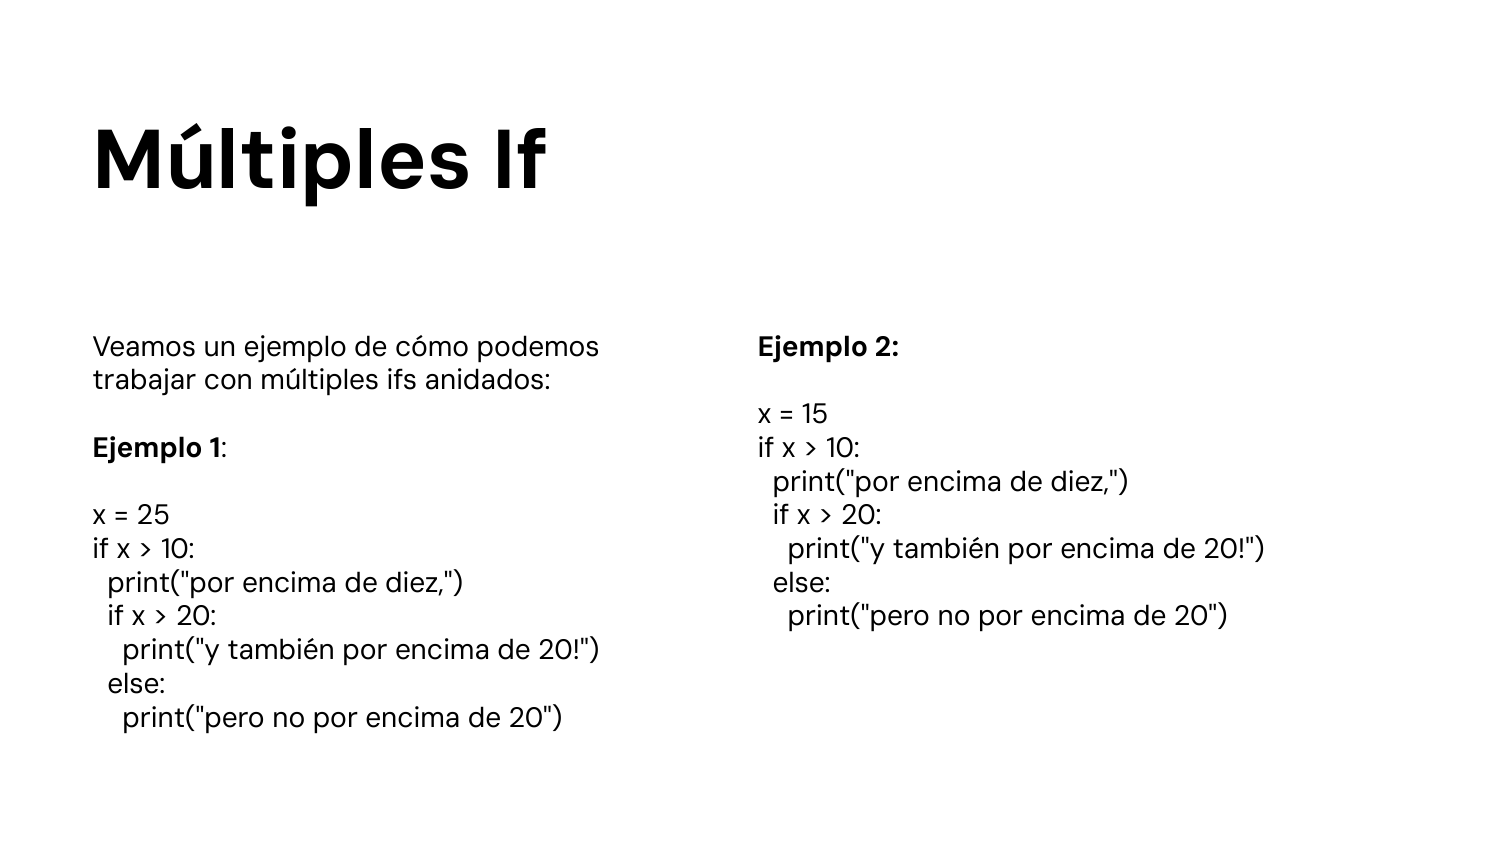

Múltiples If
Veamos un ejemplo de cómo podemos trabajar con múltiples ifs anidados:

Ejemplo 1:
x = 25
if x > 10:
  print("por encima de diez,")
  if x > 20:
    print("y también por encima de 20!")
  else:
    print("pero no por encima de 20")

Ejemplo 2:

x = 15
if x > 10:
  print("por encima de diez,")
  if x > 20:
    print("y también por encima de 20!")
  else:
    print("pero no por encima de 20")